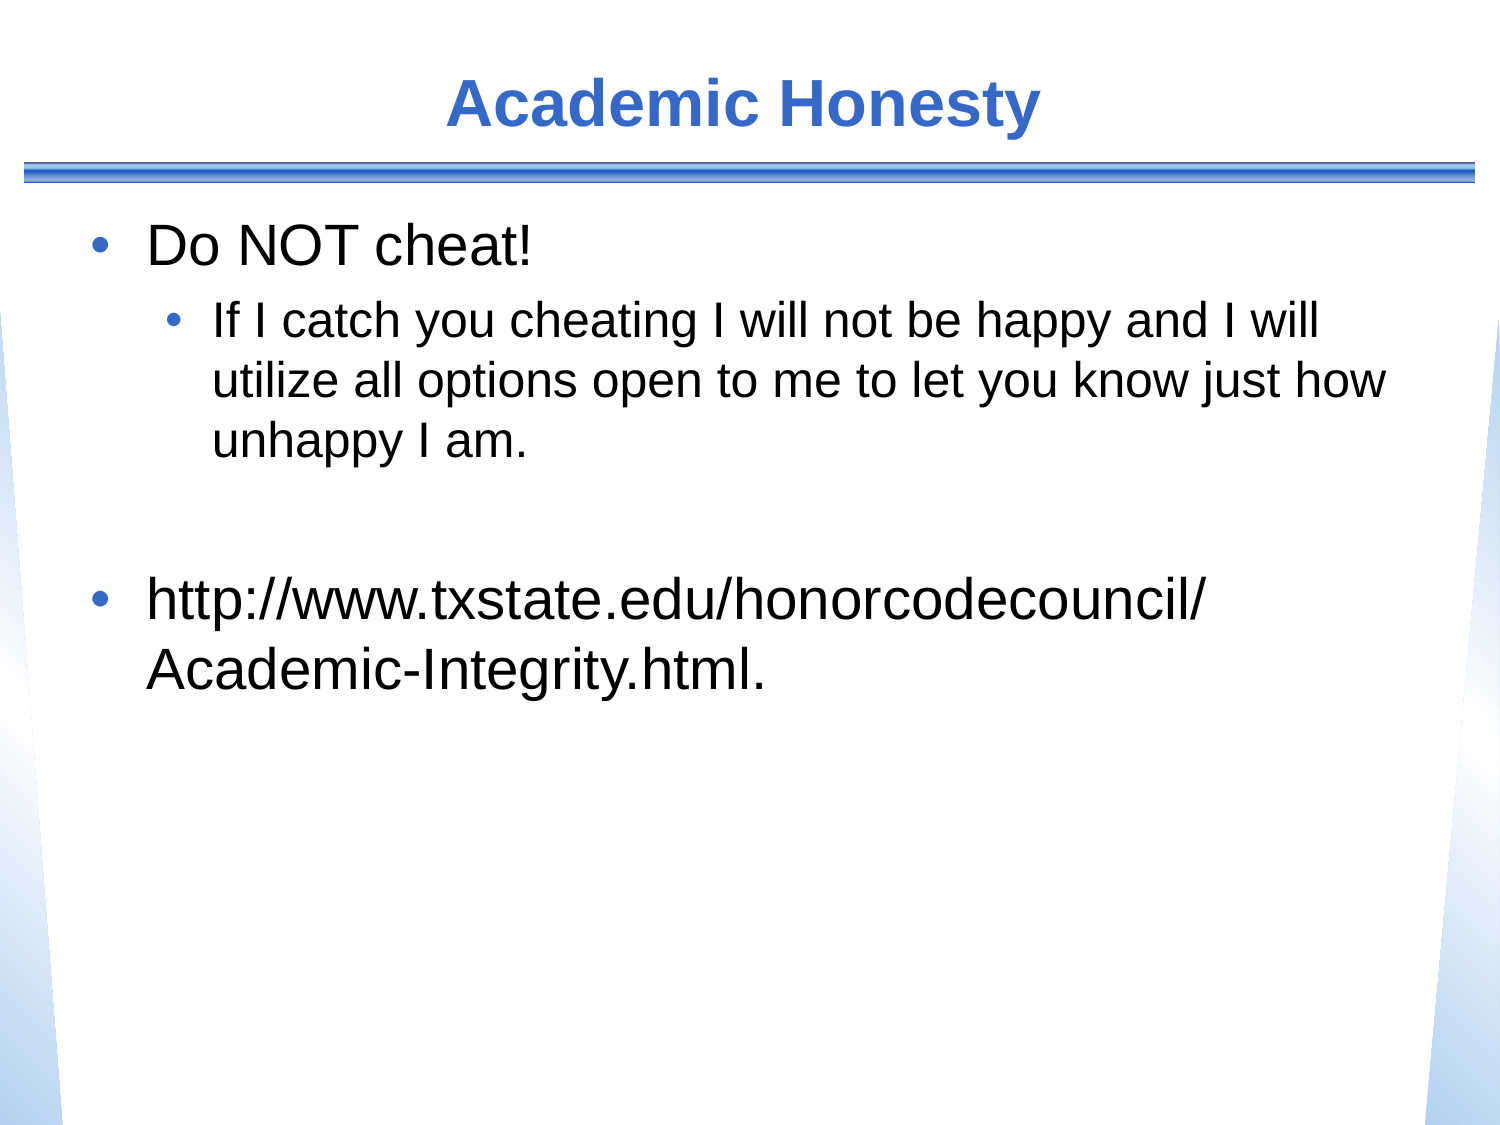

# Academic Honesty
Do NOT cheat!
If I catch you cheating I will not be happy and I will utilize all options open to me to let you know just how unhappy I am.

http://www.txstate.edu/honorcodecouncil/Academic-Integrity.html.